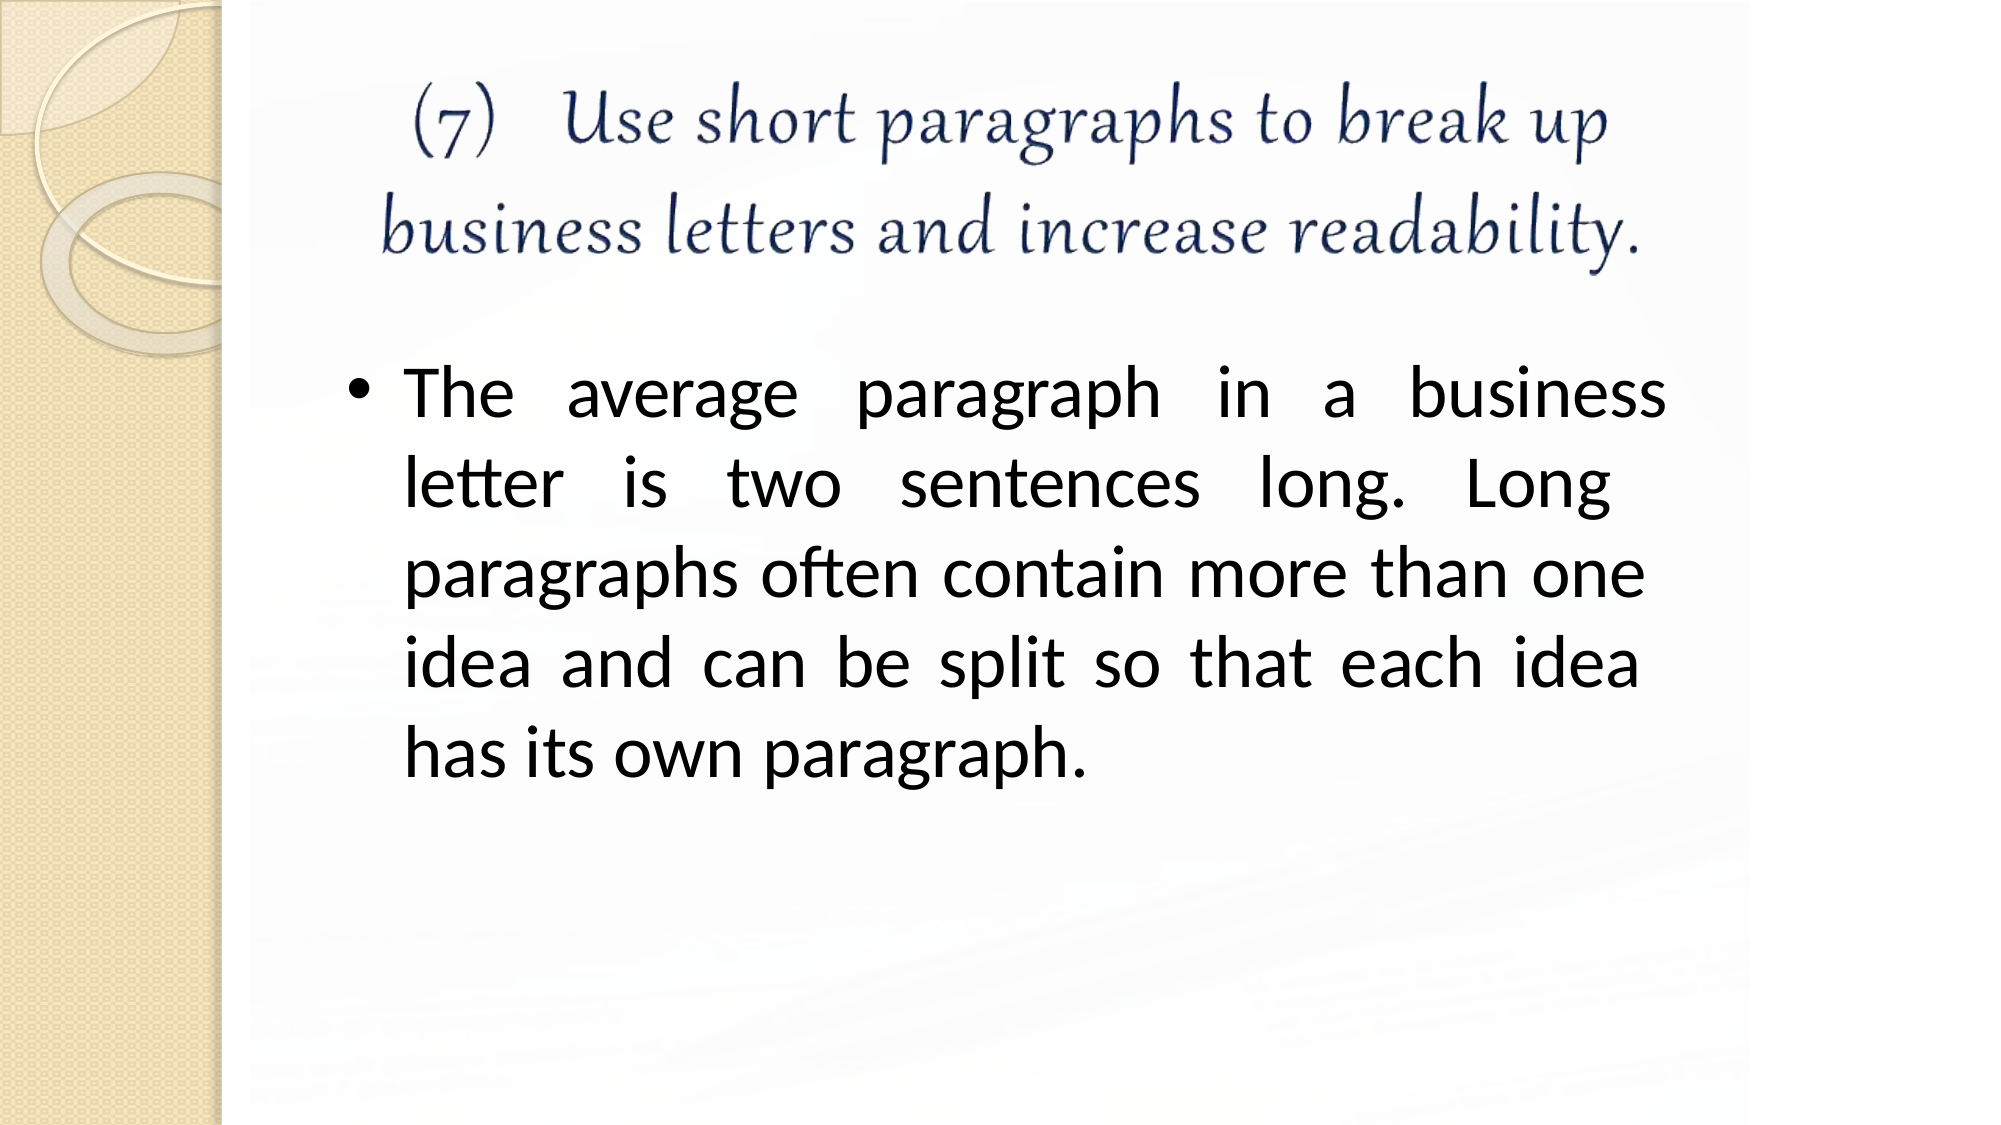

The
average	paragraph	in	a	business
letter is two sentences long. Long  paragraphs often contain more than one  idea and can be split so that each idea  has its own paragraph.